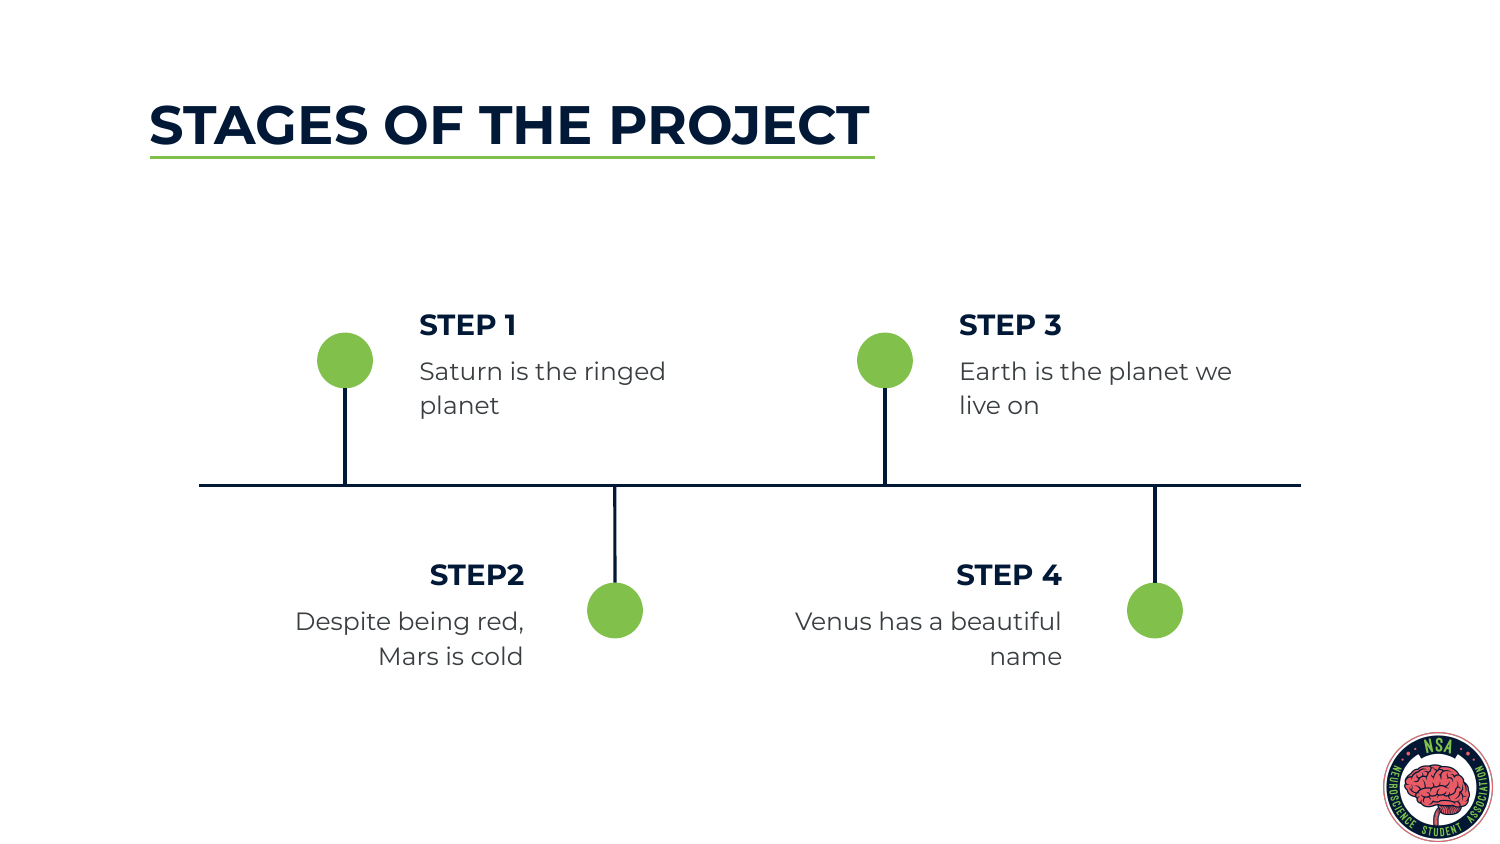

# STAGES OF THE PROJECT
STEP 1
STEP 3

Saturn is the ringed planet
Earth is the planet we live on
STEP2
STEP 4

Despite being red, Mars is cold
Venus has a beautiful name